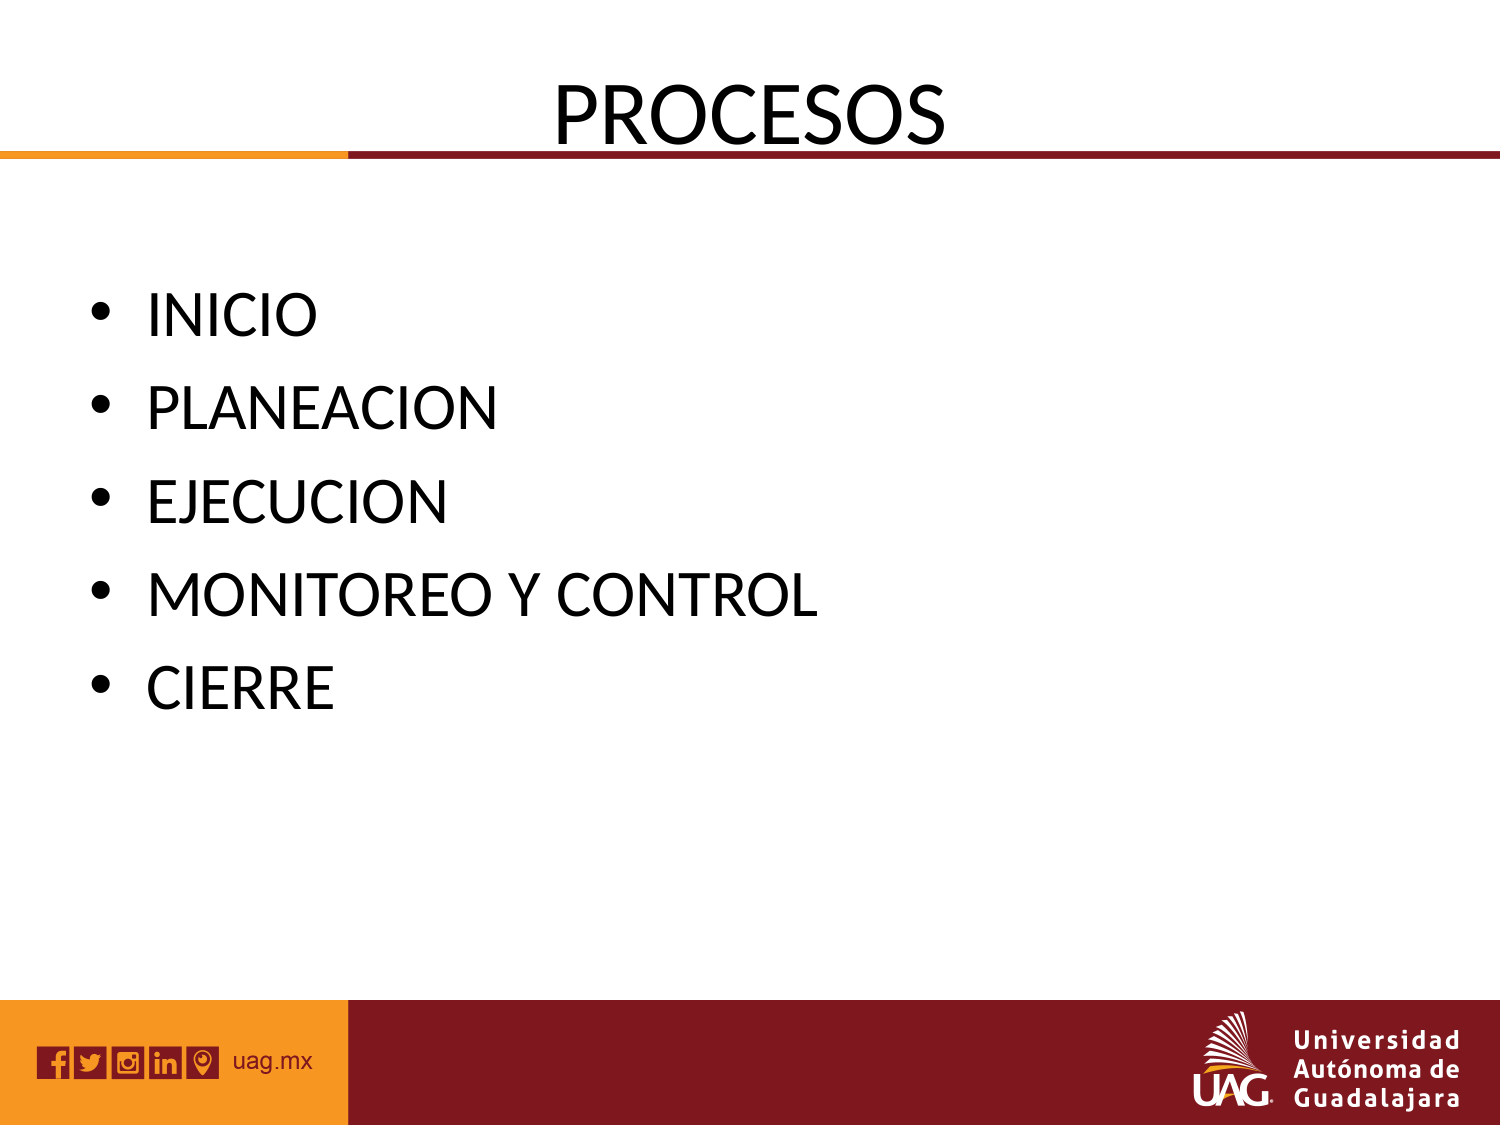

# PROCESOS
INICIO
PLANEACION
EJECUCION
MONITOREO Y CONTROL
CIERRE